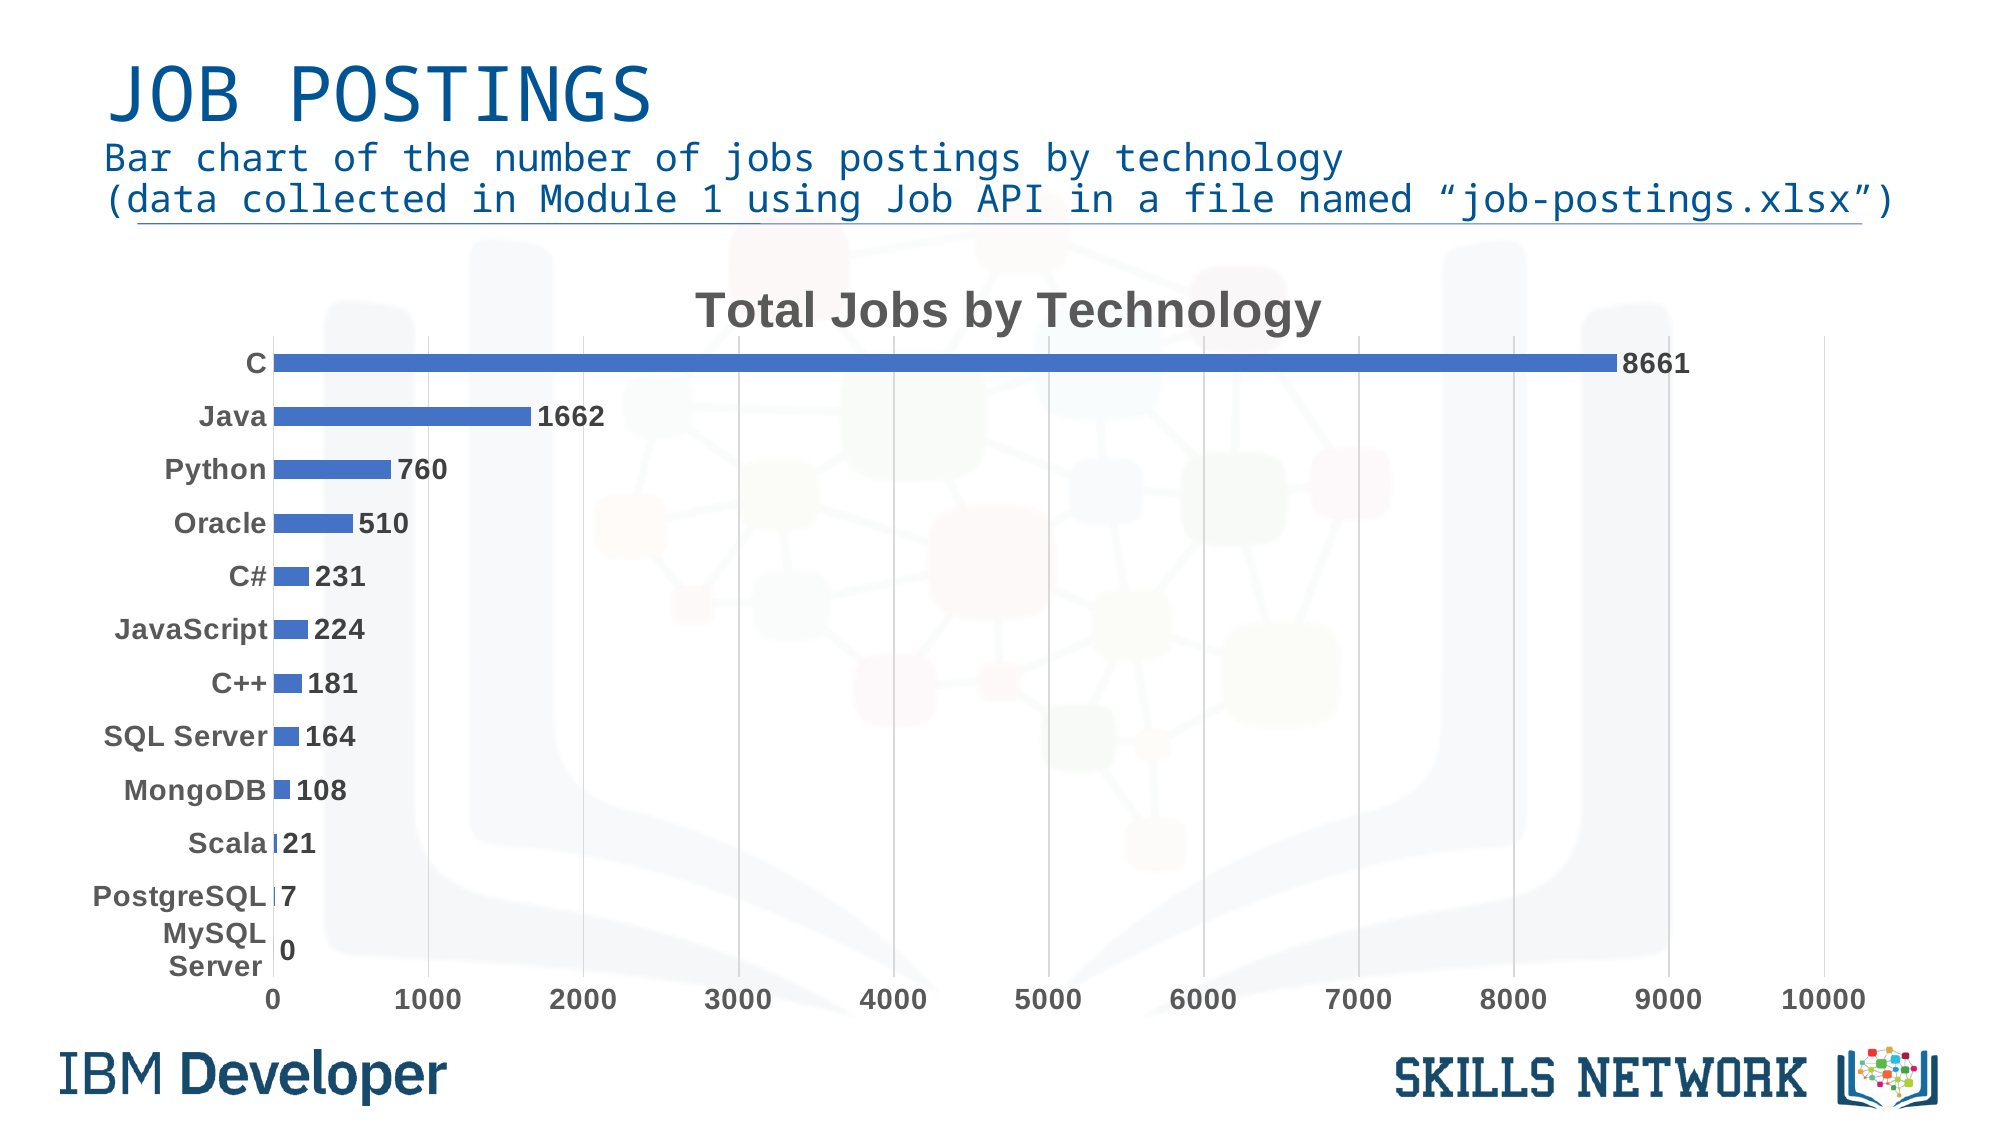

# JOB POSTINGS Bar chart of the number of jobs postings by technology (data collected in Module 1 using Job API in a file named “job-postings.xlsx”)

### Chart: Total Jobs by Technology

| Category | Total Jobs |
|---|---|
| MySQL Server | 0.0 |
| PostgreSQL | 7.0 |
| Scala | 21.0 |
| MongoDB | 108.0 |
| SQL Server | 164.0 |
| C++ | 181.0 |
| JavaScript | 224.0 |
| C# | 231.0 |
| Oracle | 510.0 |
| Python | 760.0 |
| Java | 1662.0 |
| C | 8661.0 |